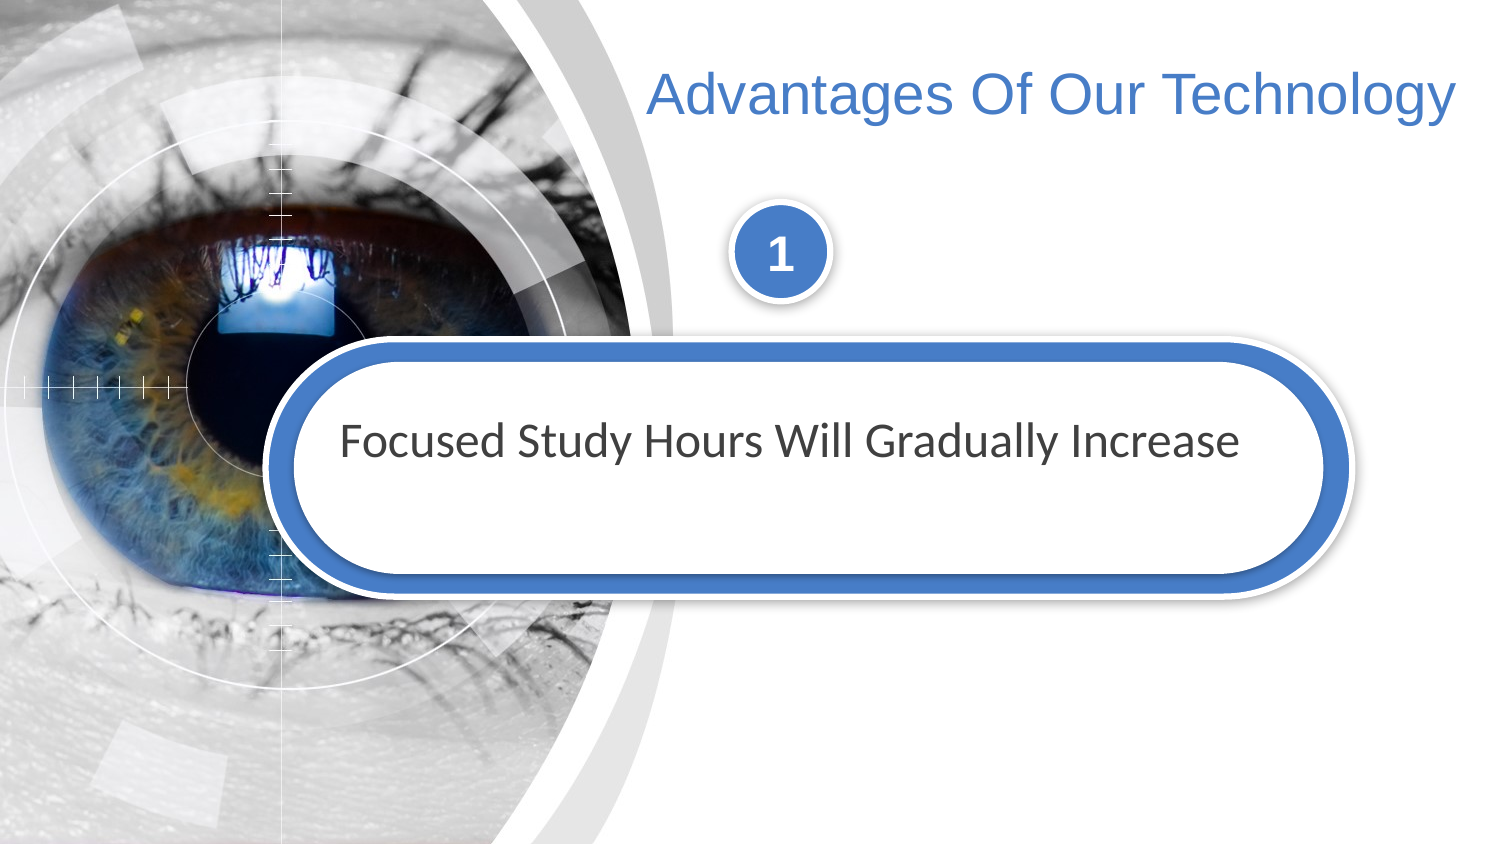

Advantages Of Our Technology

1

Focused Study Hours Will Gradually Increase

Self-discipline and responsibility
Opportunities to Scale
Greater Ability to Concentrate